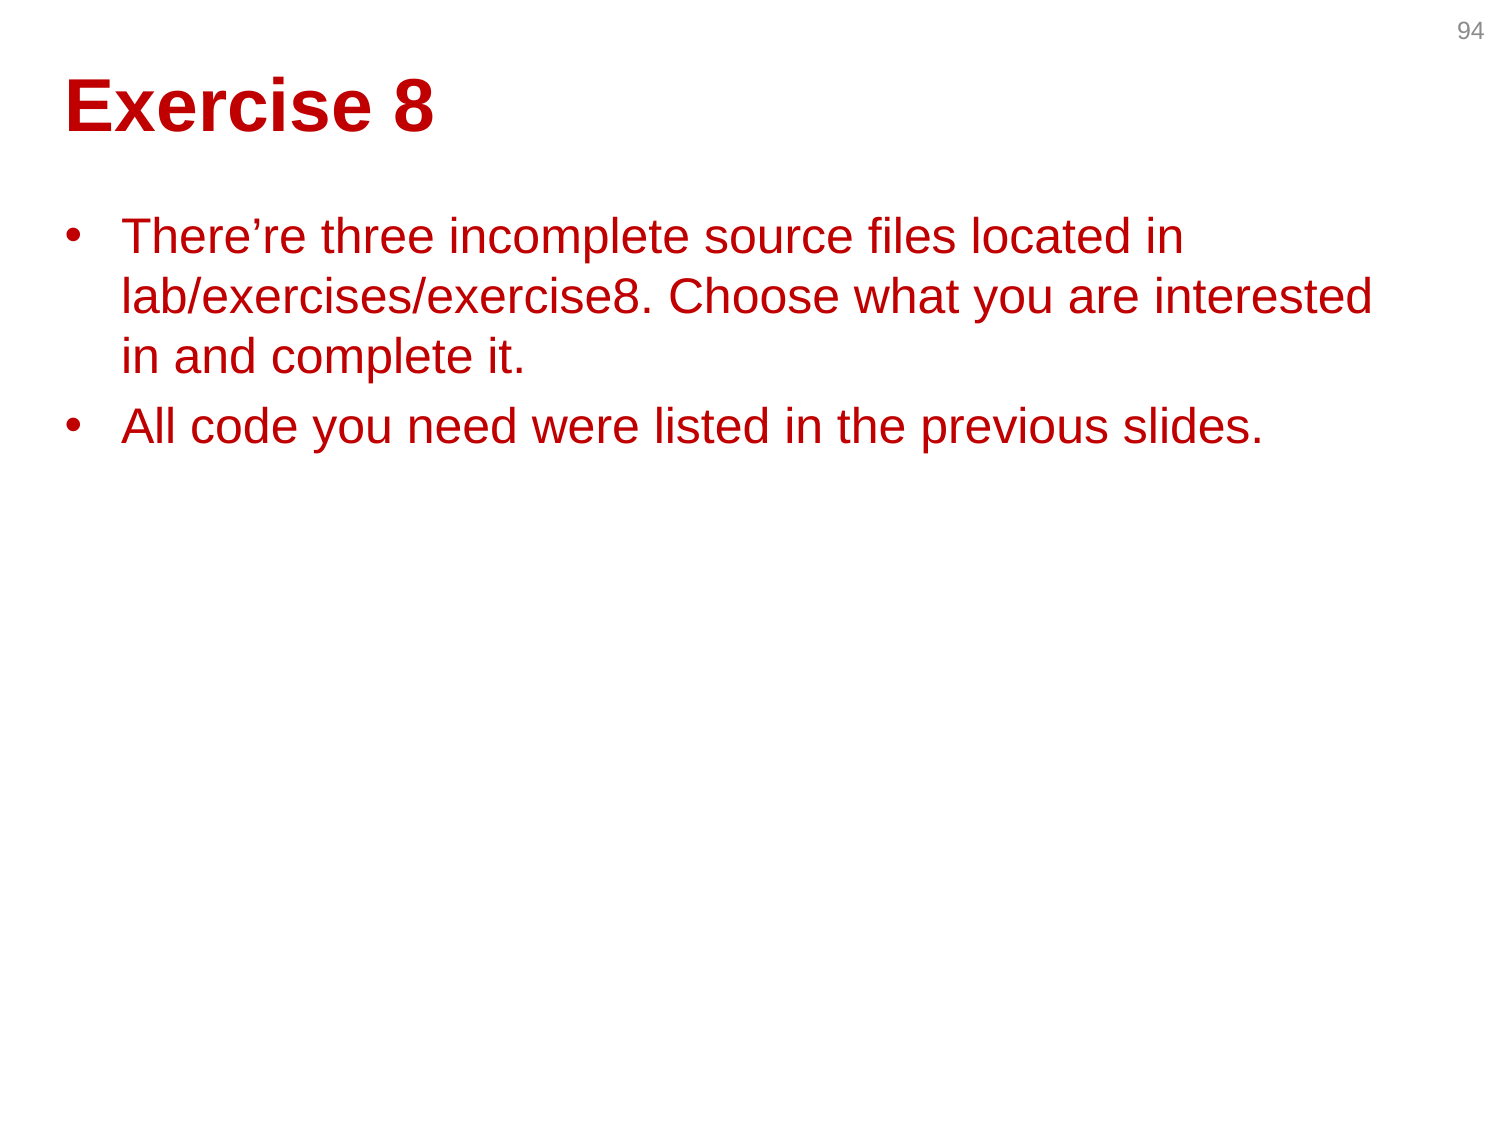

94
# Exercise 8
There’re three incomplete source files located in lab/exercises/exercise8. Choose what you are interested in and complete it.
All code you need were listed in the previous slides.